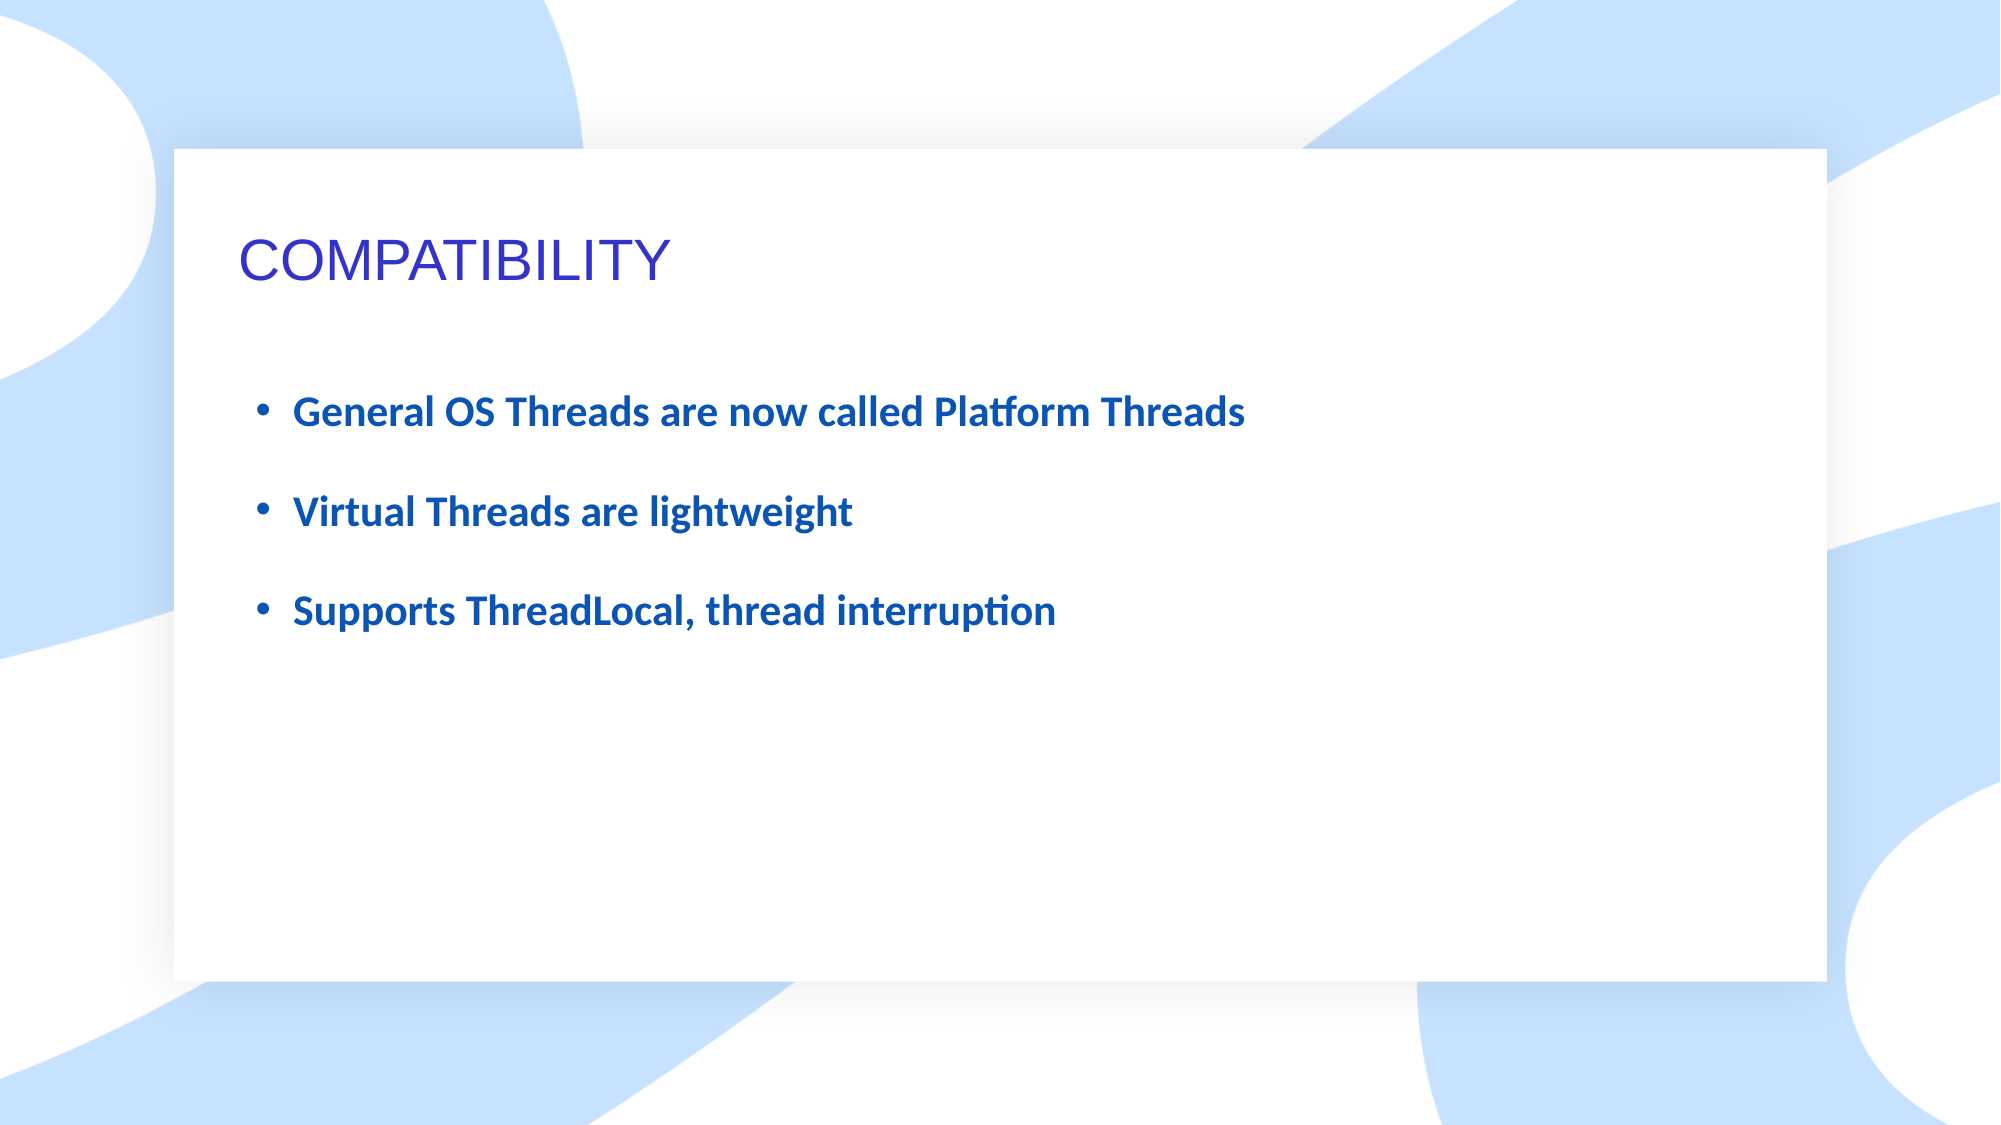

# COMPATIBILITY
General OS Threads are now called Platform Threads
Virtual Threads are lightweight
Supports ThreadLocal, thread interruption